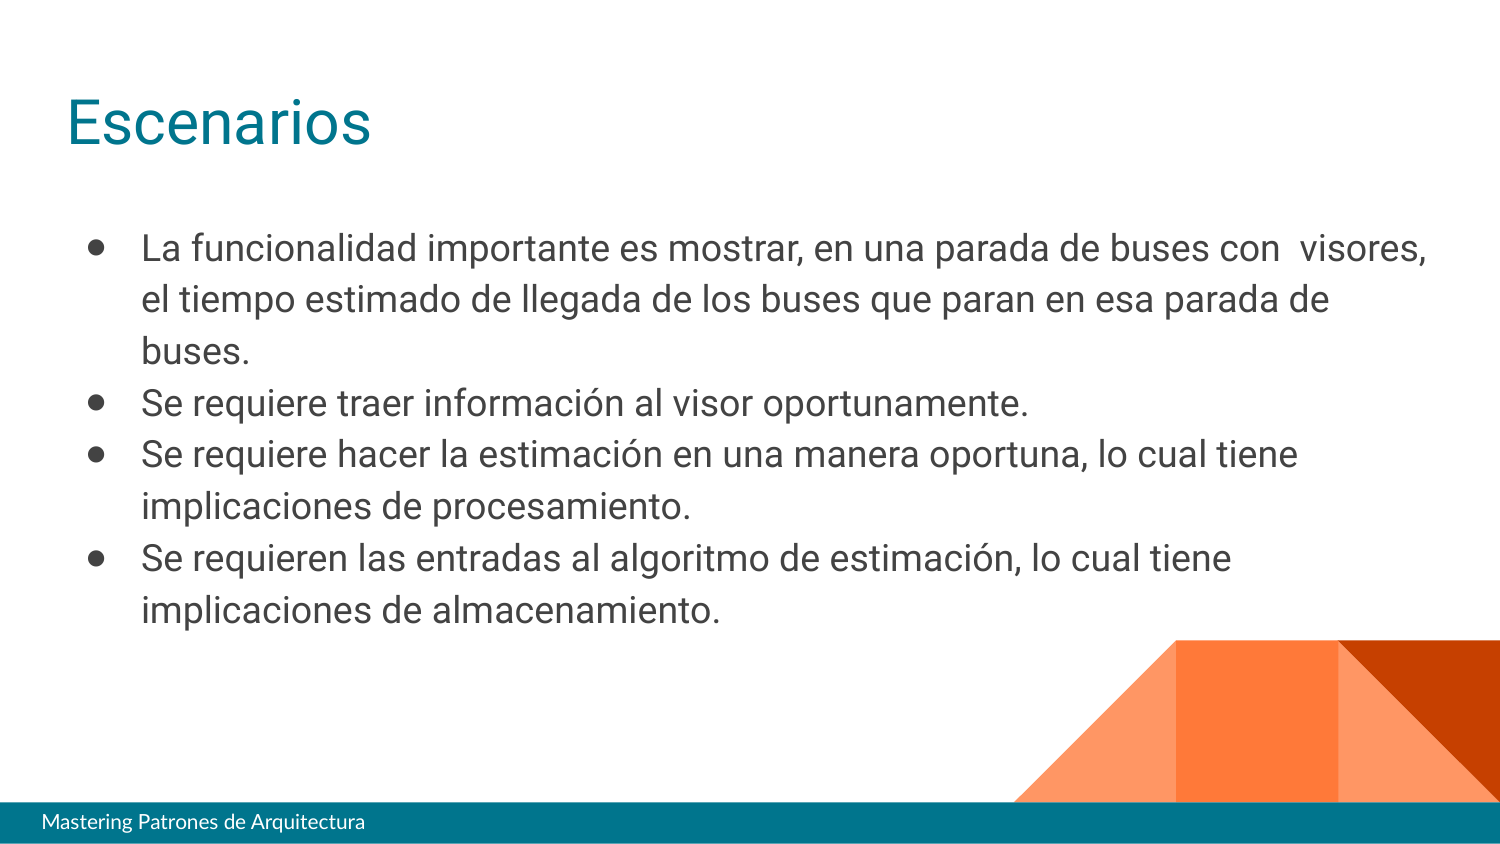

# Escenarios
La funcionalidad importante es mostrar, en una parada de buses con  visores, el tiempo estimado de llegada de los buses que paran en esa parada de buses.
Se requiere traer información al visor oportunamente.
Se requiere hacer la estimación en una manera oportuna, lo cual tiene implicaciones de procesamiento.
Se requieren las entradas al algoritmo de estimación, lo cual tiene implicaciones de almacenamiento.